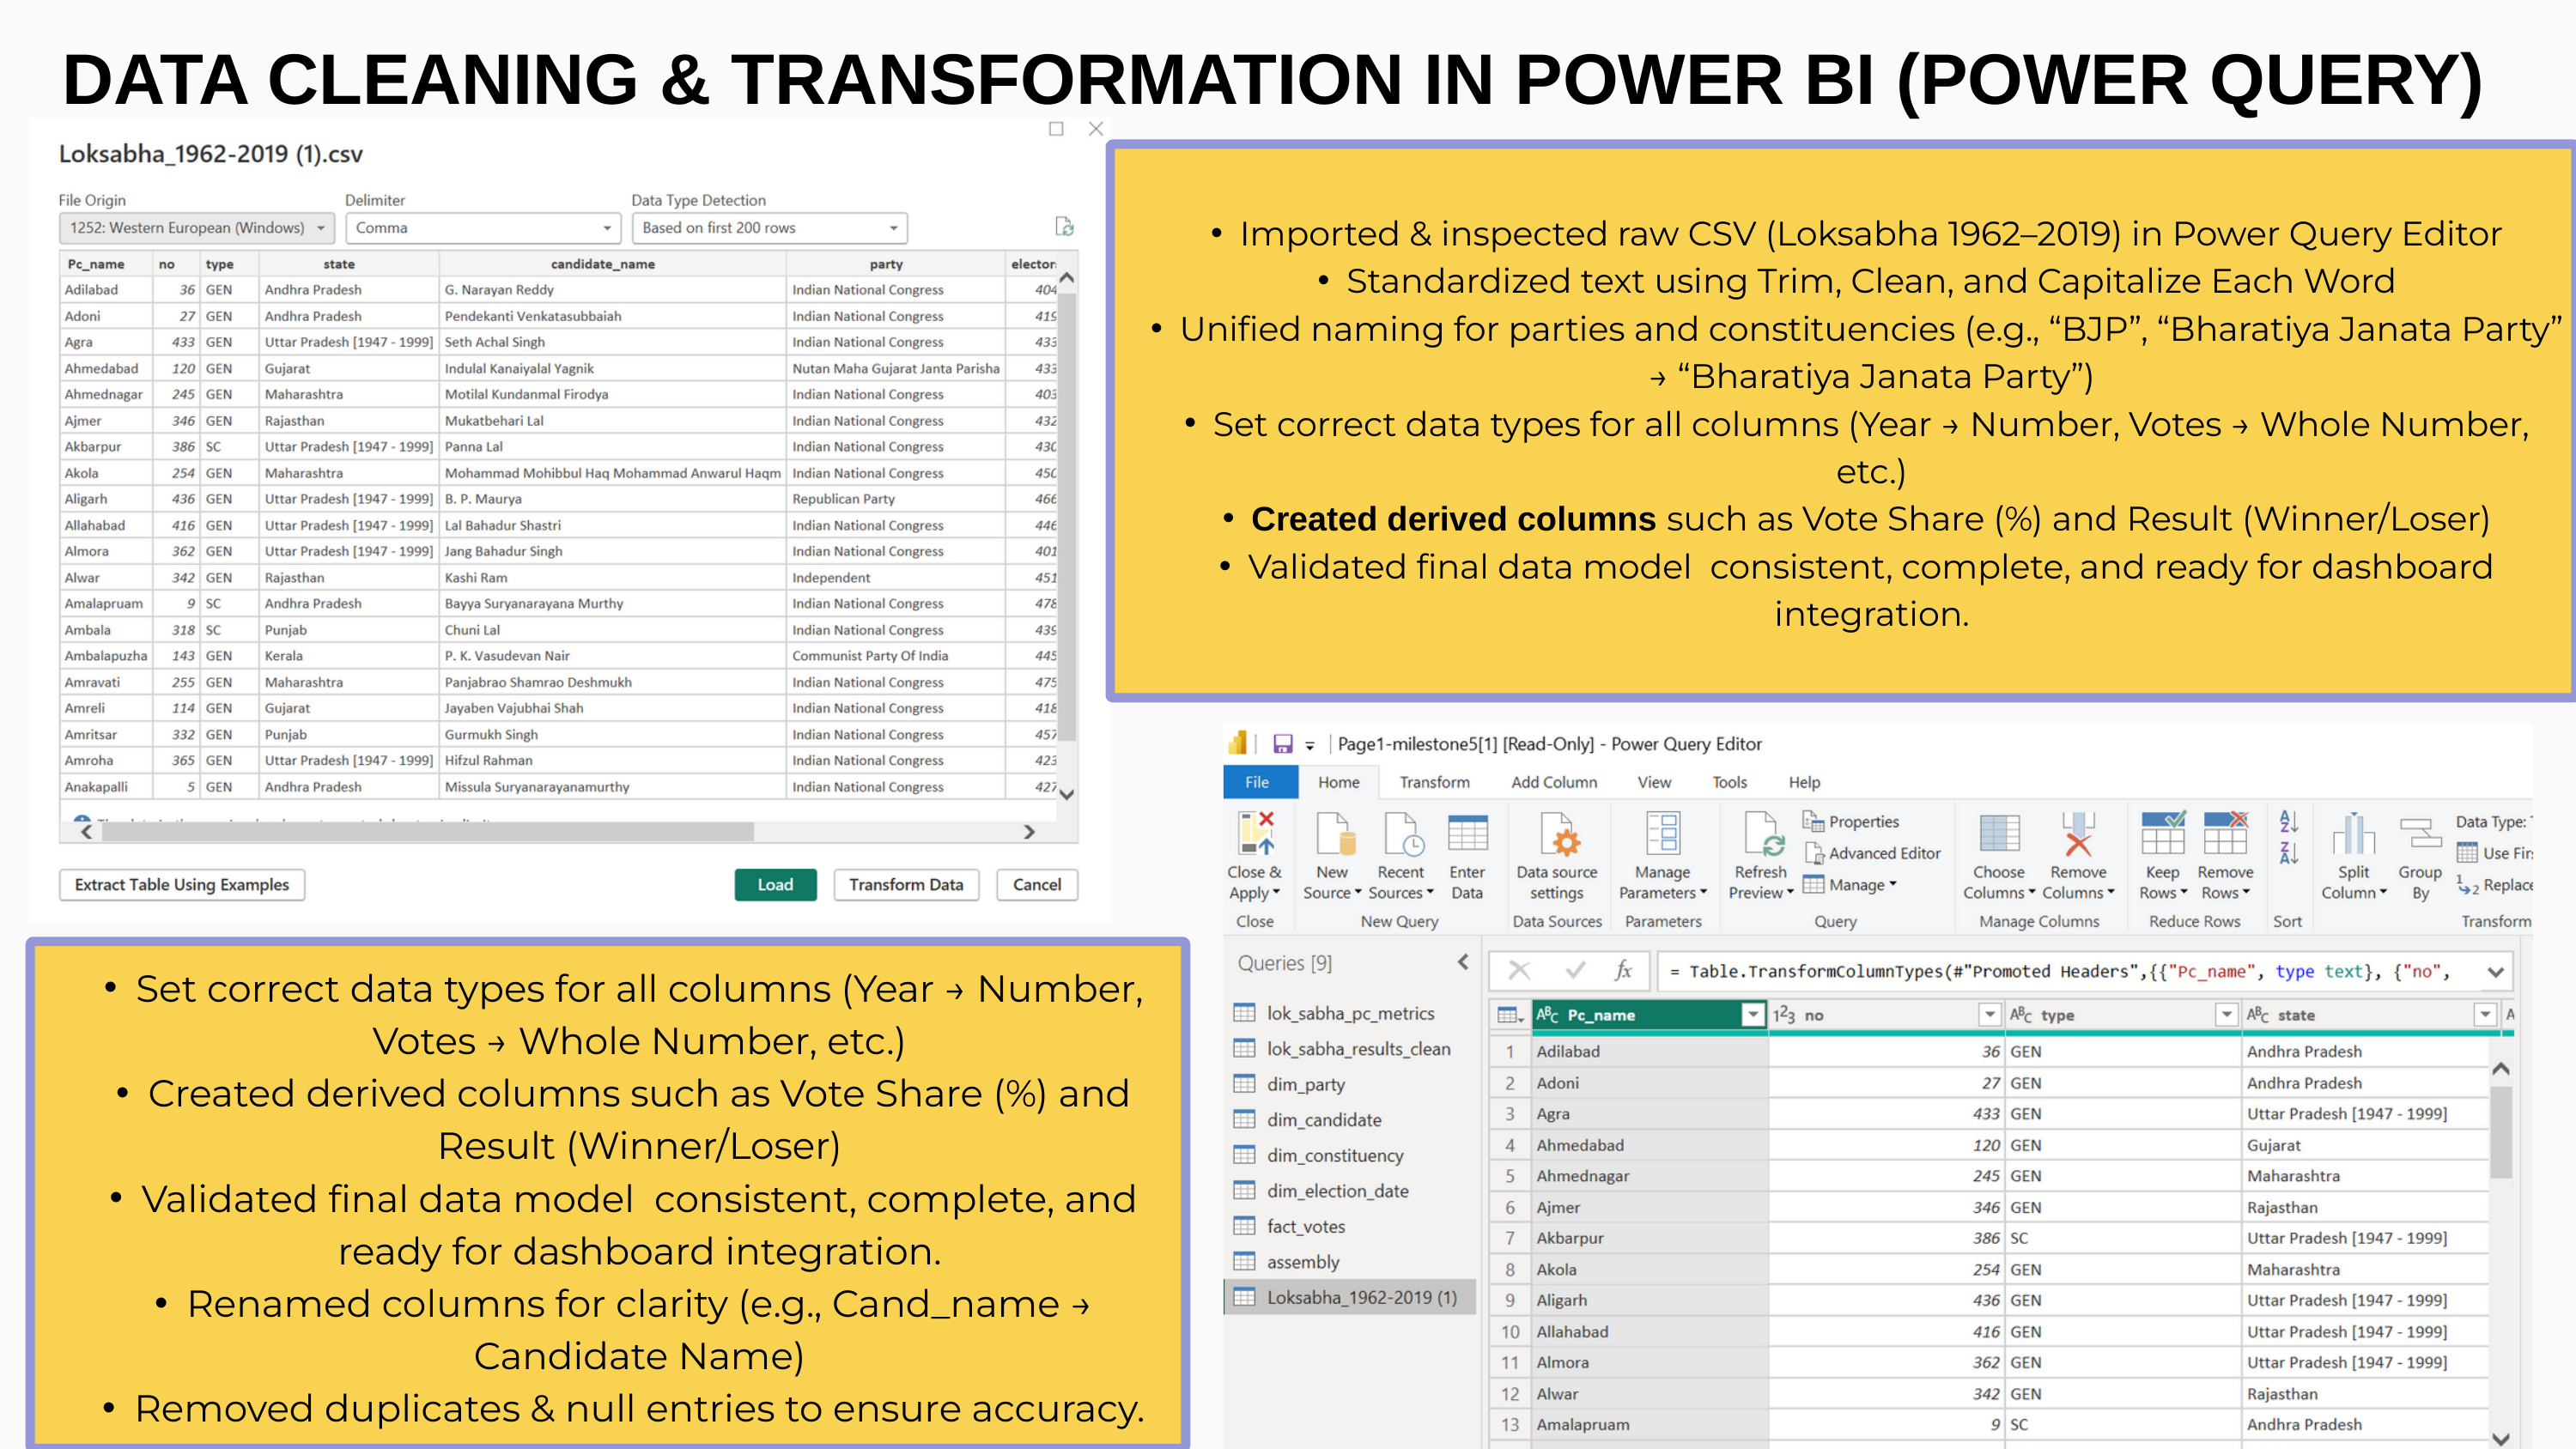

DATA CLEANING & TRANSFORMATION IN POWER BI (POWER QUERY)

Imported & inspected raw CSV (Loksabha 1962–2019) in Power Query Editor
Standardized text using Trim, Clean, and Capitalize Each Word
Unified naming for parties and constituencies (e.g., “BJP”, “Bharatiya Janata Party” → “Bharatiya Janata Party”)
Set correct data types for all columns (Year → Number, Votes → Whole Number, etc.)
Created derived columns such as Vote Share (%) and Result (Winner/Loser)
Validated final data model  consistent, complete, and ready for dashboard integration.

Set correct data types for all columns (Year → Number, Votes → Whole Number, etc.)
Created derived columns such as Vote Share (%) and Result (Winner/Loser)
Validated final data model  consistent, complete, and ready for dashboard integration.
Renamed columns for clarity (e.g., Cand_name → Candidate Name)
Removed duplicates & null entries to ensure accuracy.